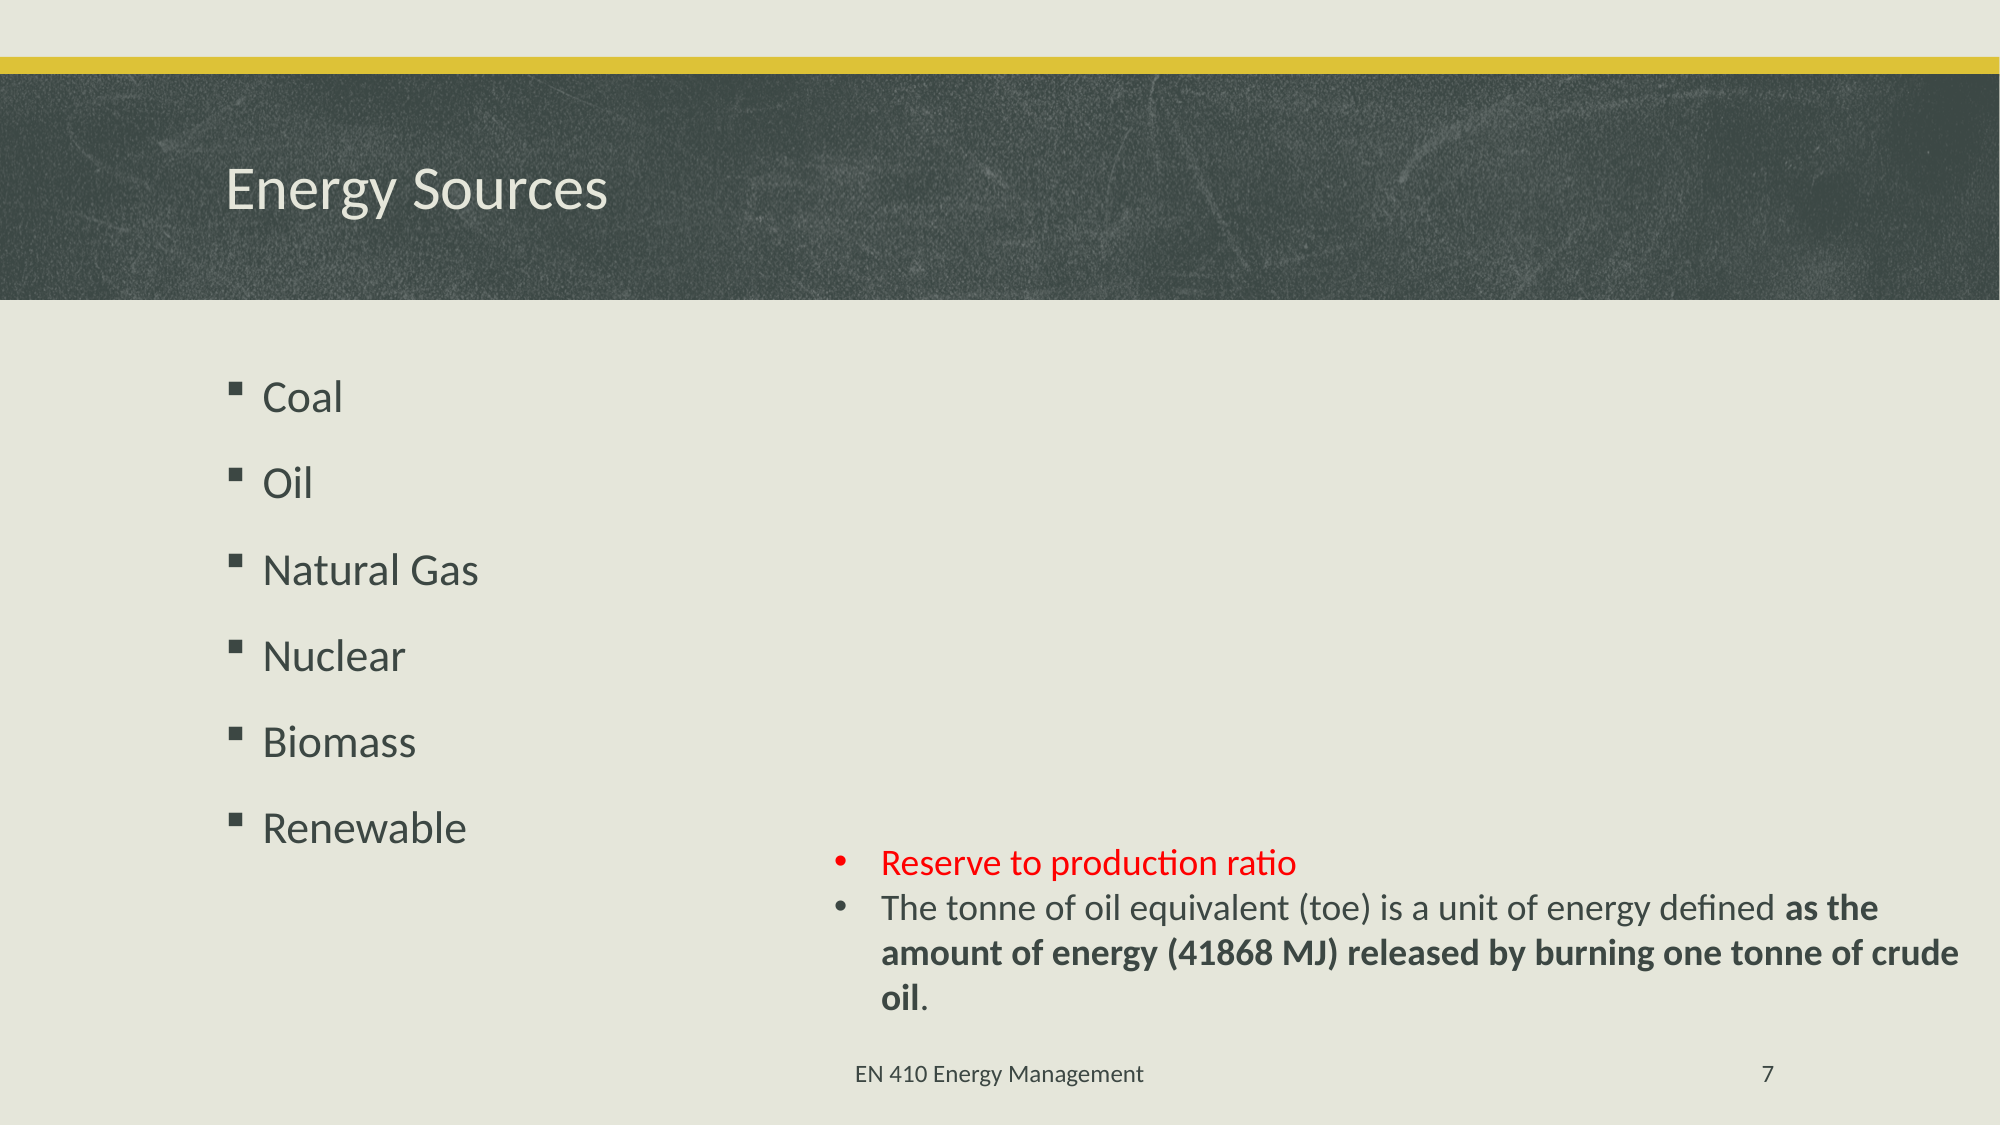

# Energy Sources
Coal
Oil
Natural Gas
Nuclear
Biomass
Renewable

Reserve to production ratio
The tonne of oil equivalent (toe) is a unit of energy defined as the amount of energy (41868 MJ) released by burning one tonne of crude oil.
EN 410 Energy Management
7